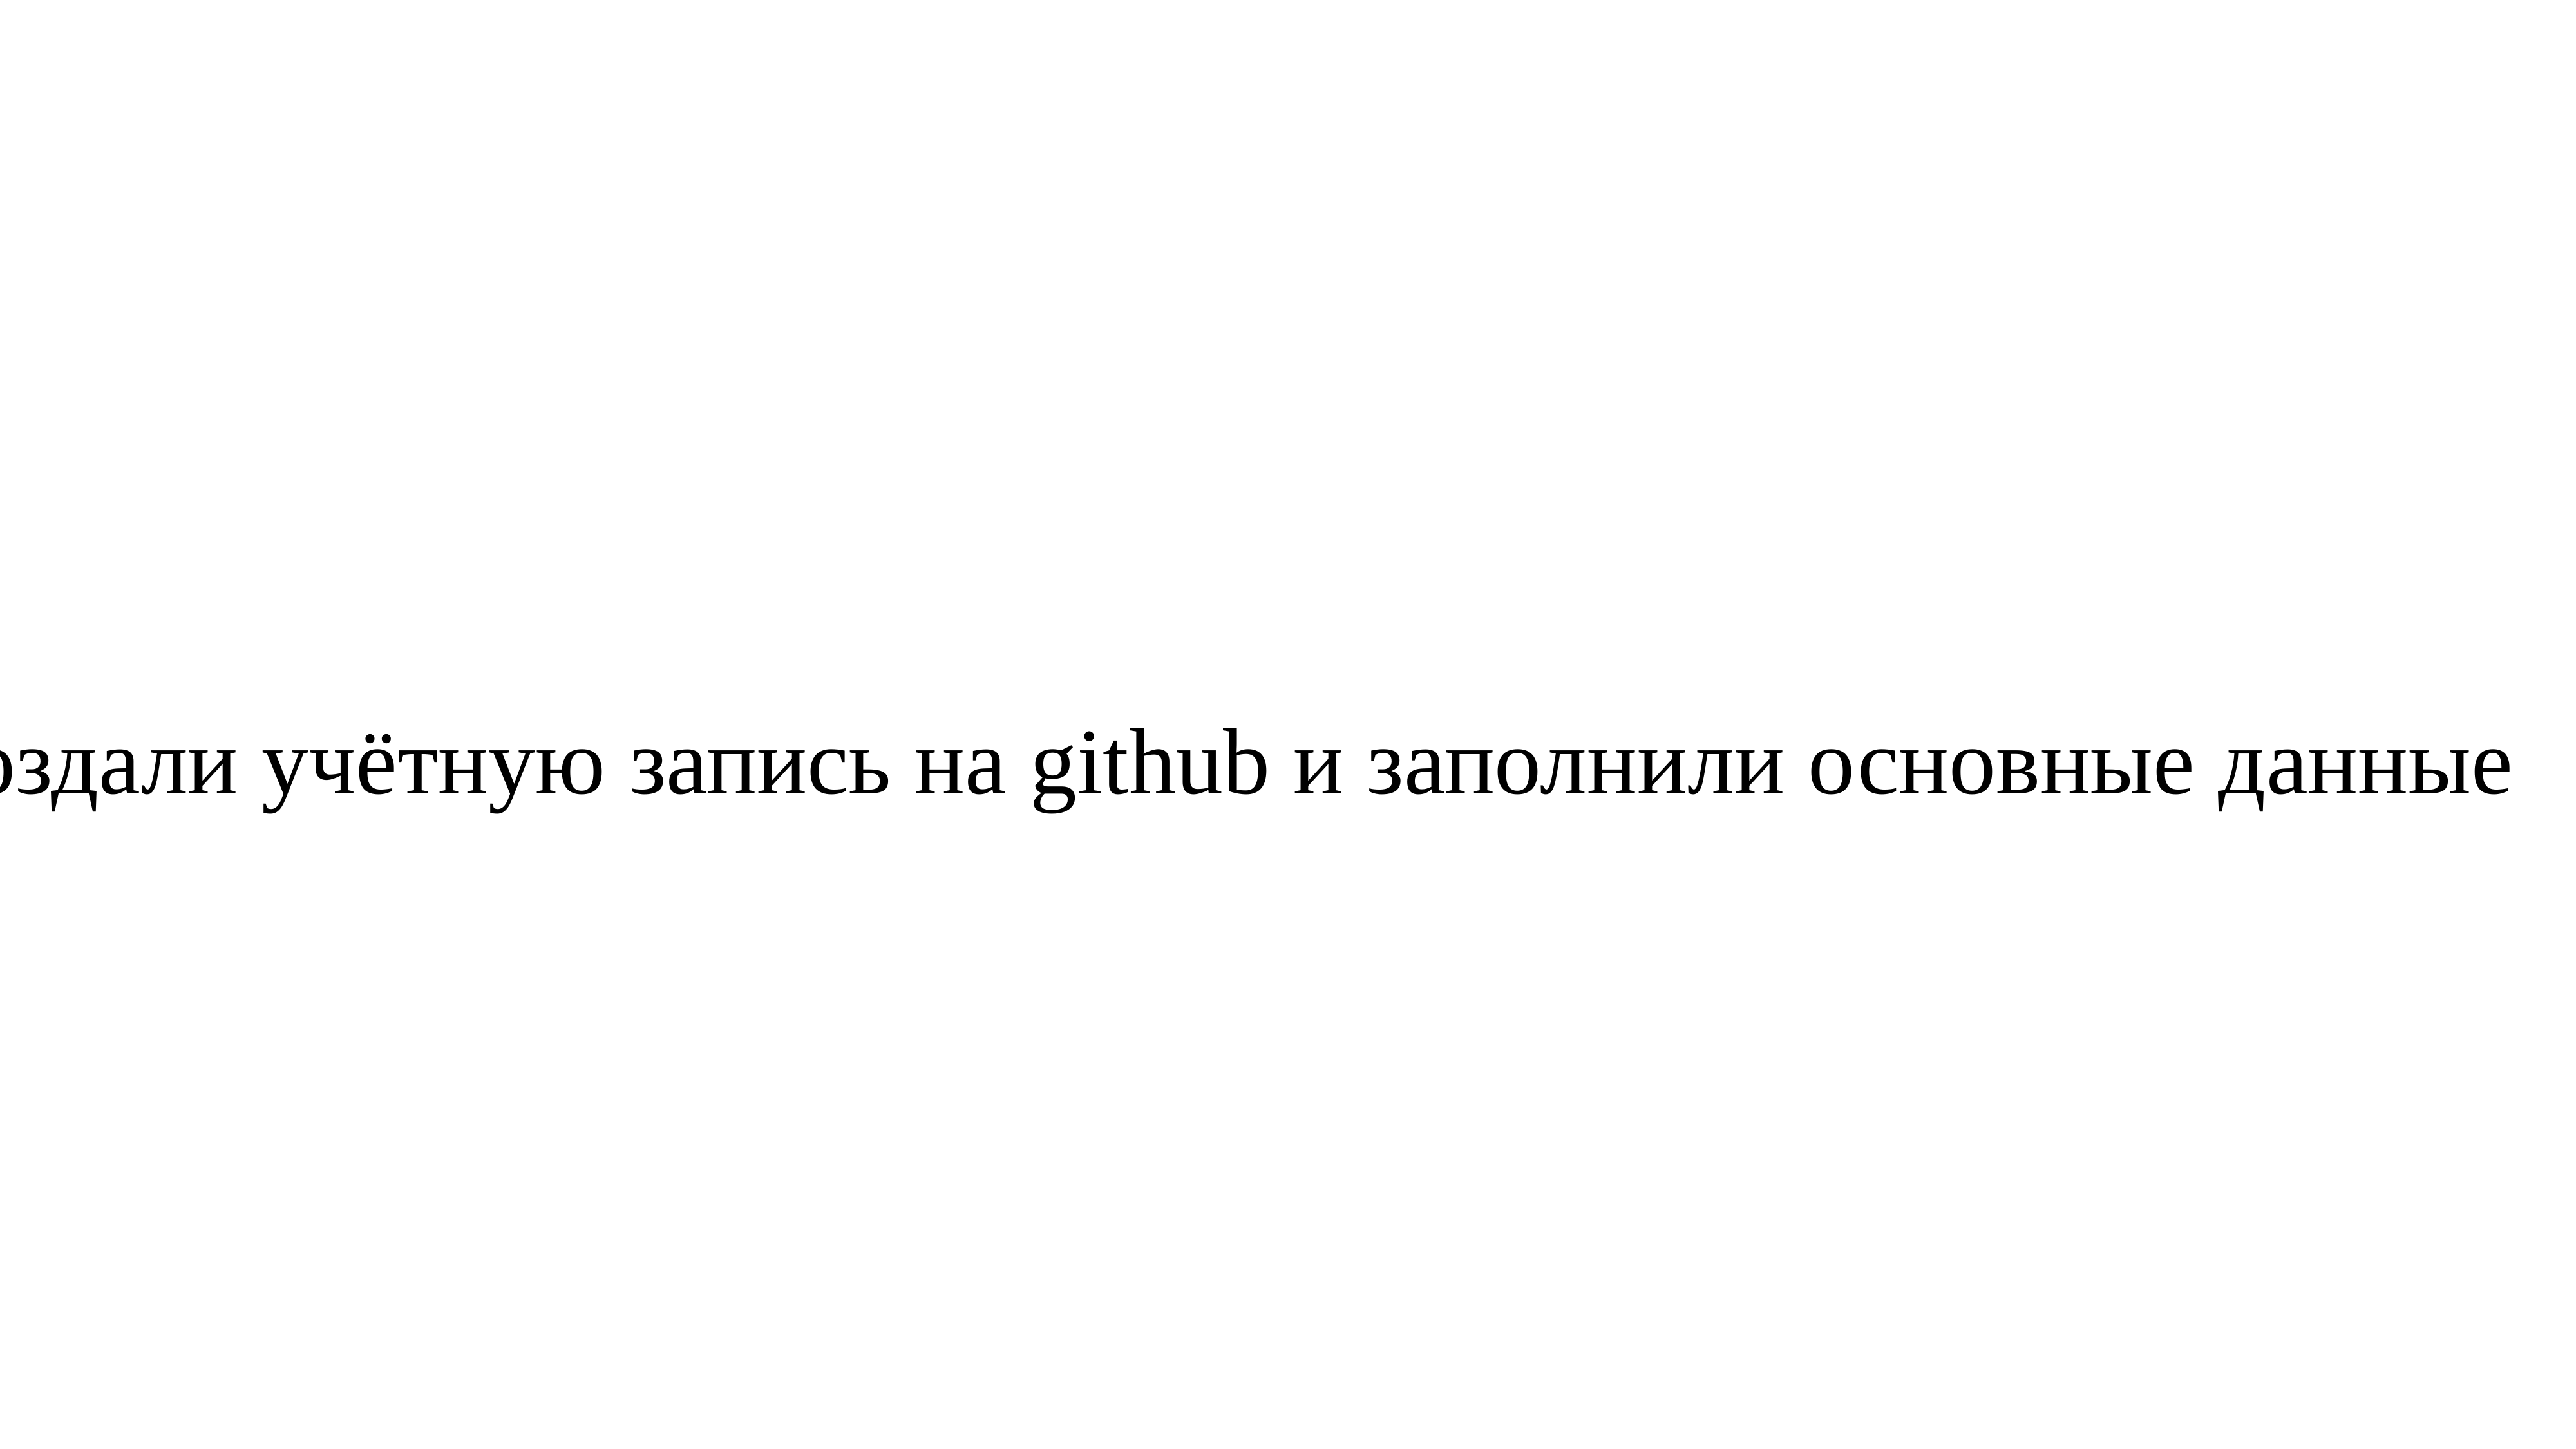

#

Создали учётную запись на github и заполнили основные данные